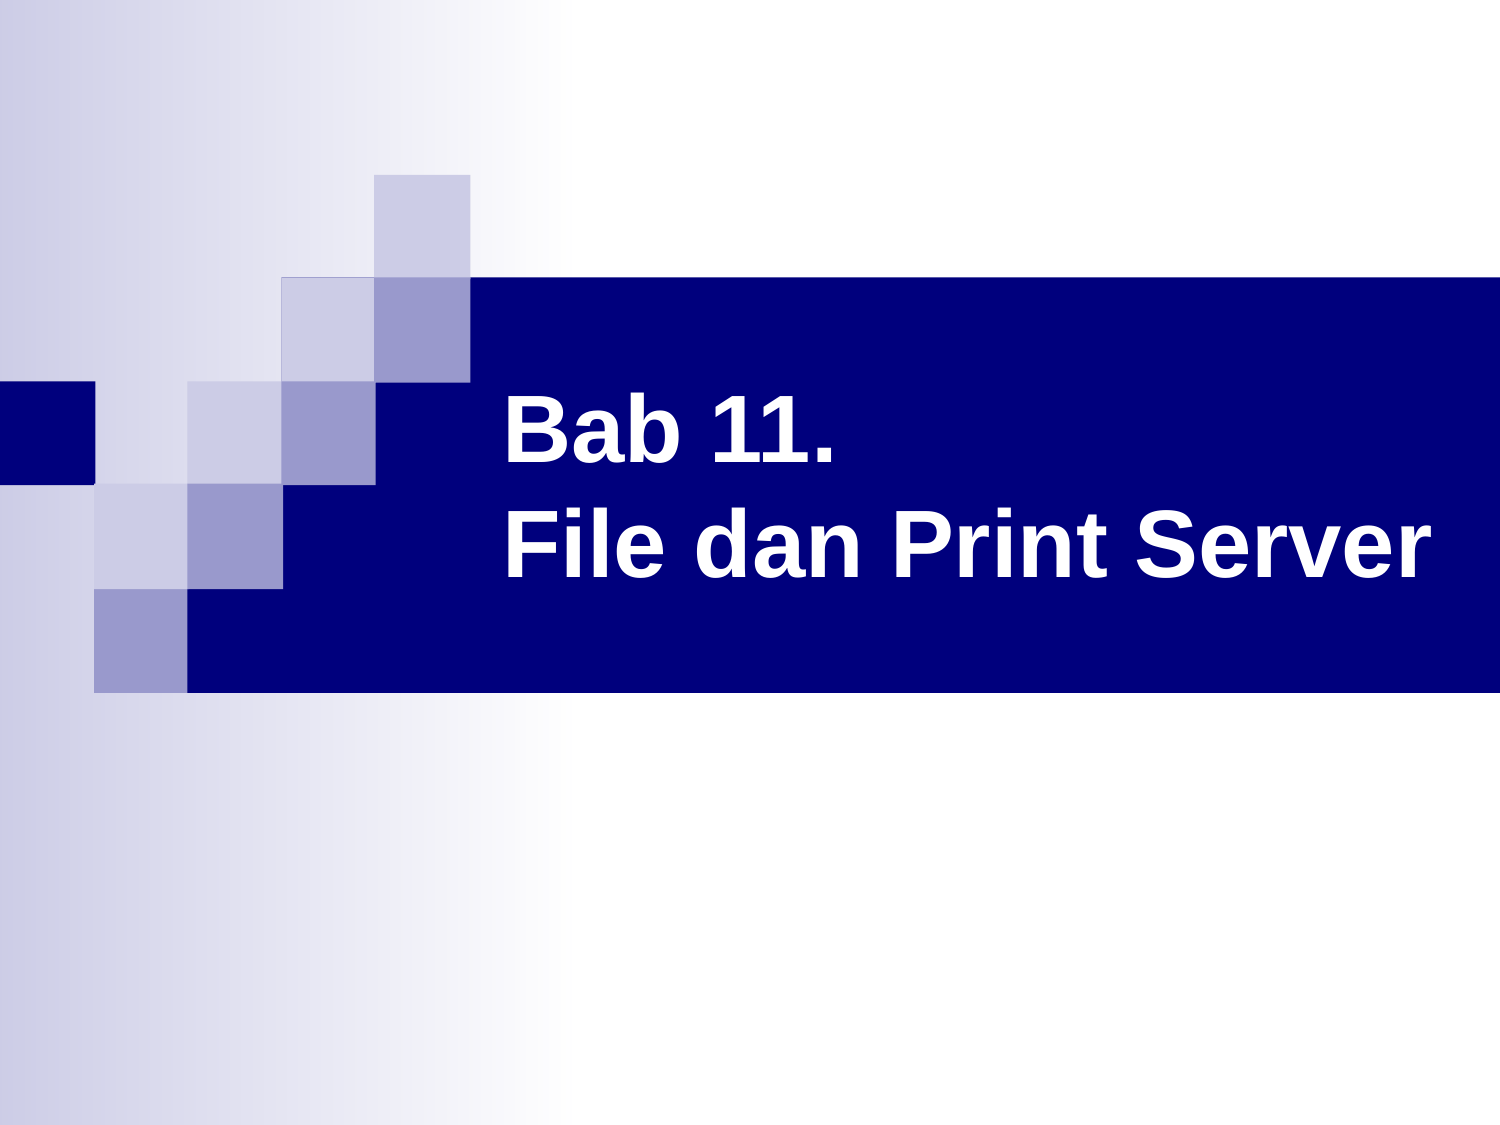

# Bab 11. File dan Print Server